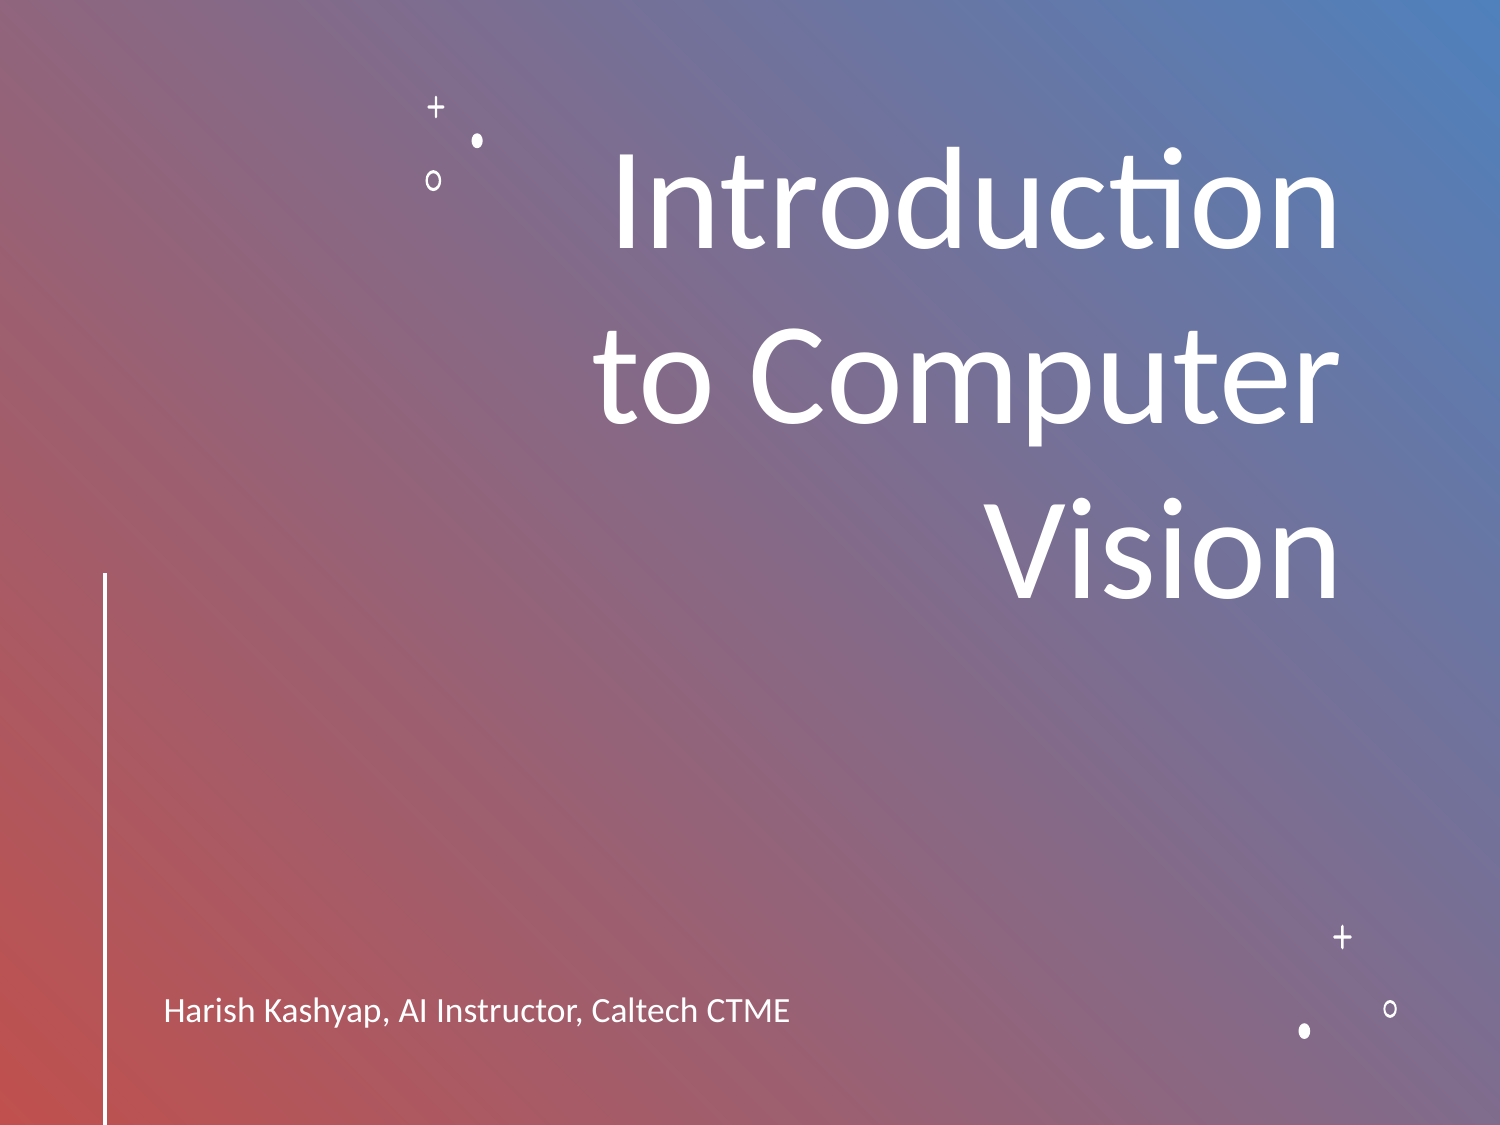

# Introduction to Computer Vision

Harish Kashyap, AI Instructor, Caltech CTME